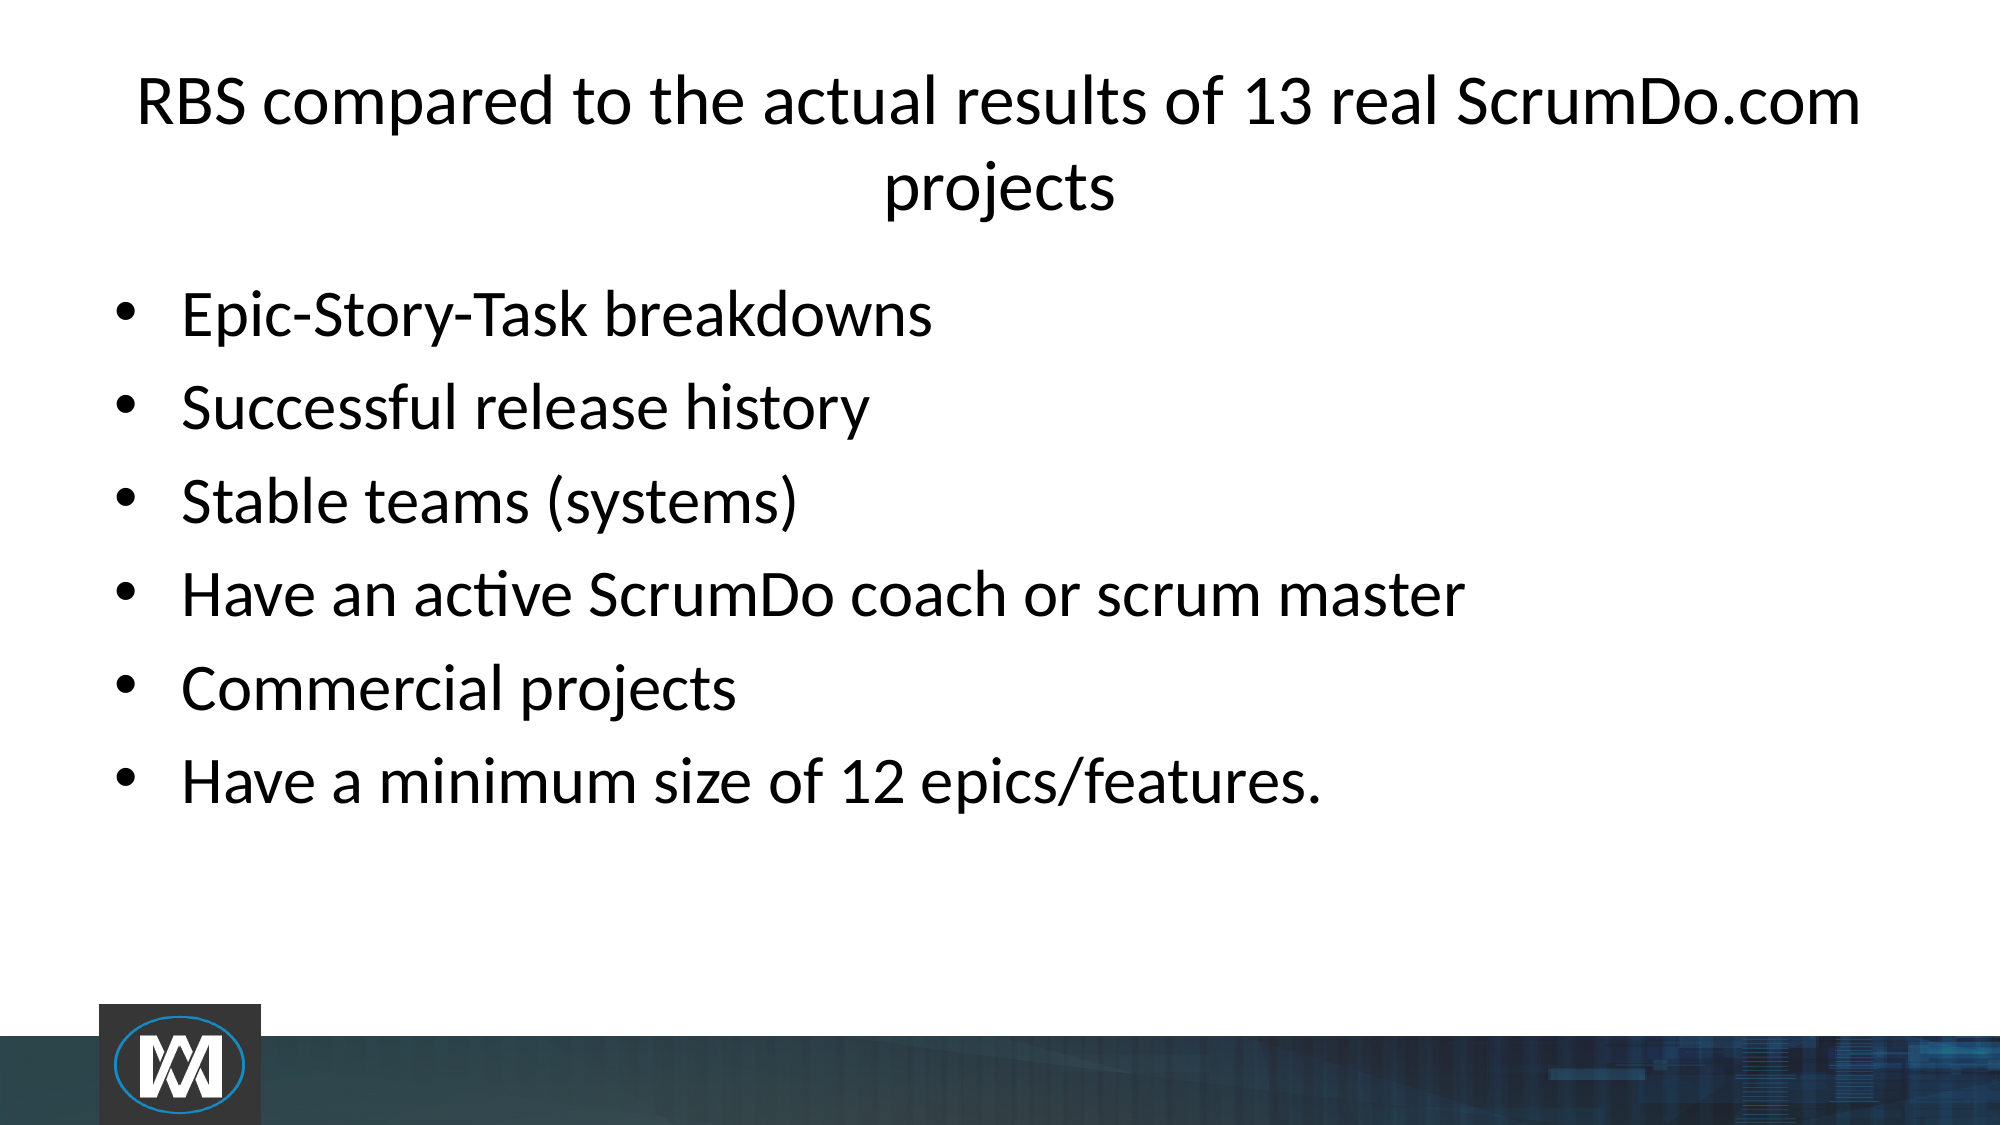

# RBS compared to the actual results of 13 real ScrumDo.com projects
Epic-Story-Task breakdowns
Successful release history
Stable teams (systems)
Have an active ScrumDo coach or scrum master
Commercial projects
Have a minimum size of 12 epics/features.